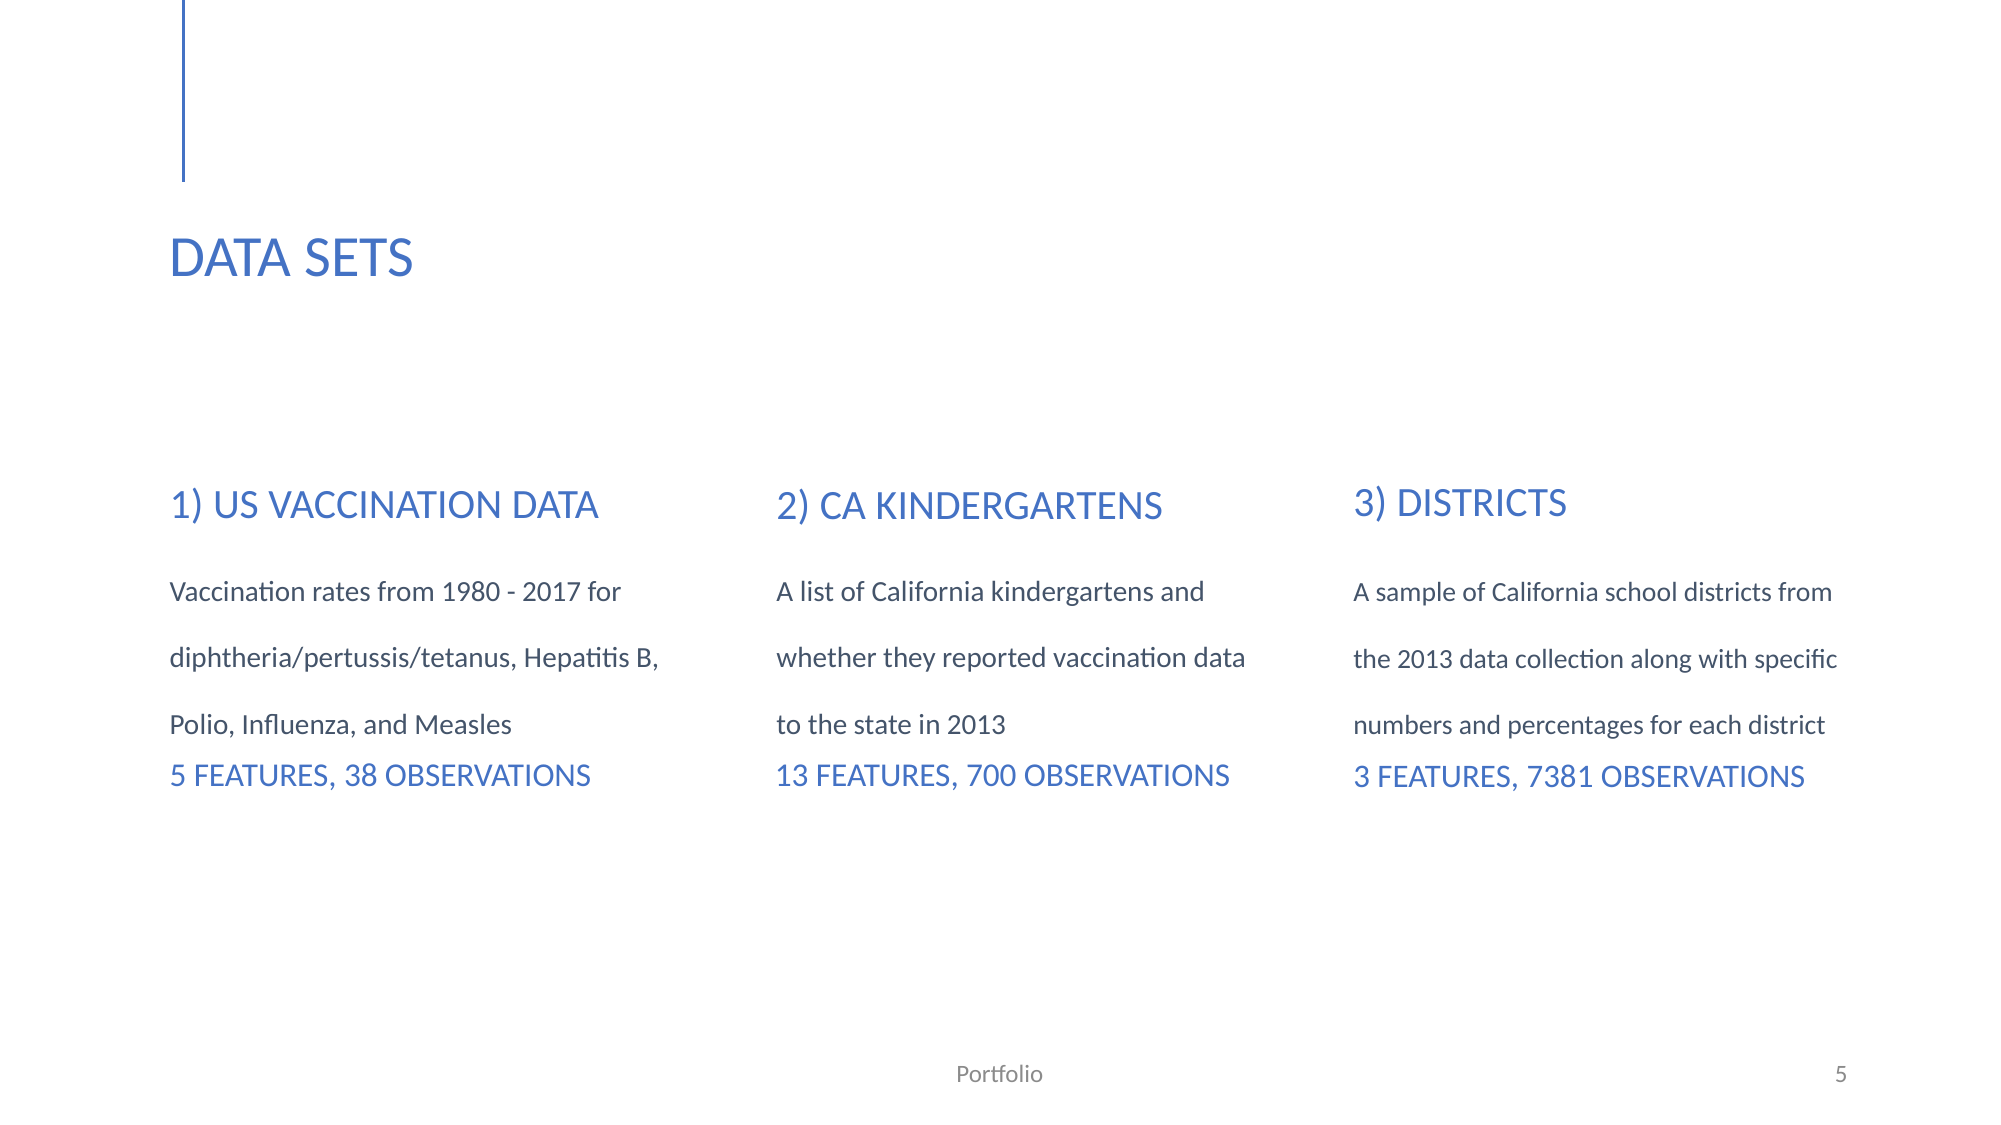

# Data sets
3) districts
1) Us vaccination DATA
2) CA Kindergartens
A list of California kindergartens and whether they reported vaccination data to the state in 2013
A sample of California school districts from the 2013 data collection along with specific numbers and percentages for each district
Vaccination rates from 1980 - 2017 for diphtheria/pertussis/tetanus, Hepatitis B, Polio, Influenza, and Measles
5 features, 38 observations
13 features, 700 observations
3 features, 7381 observations
Portfolio
5